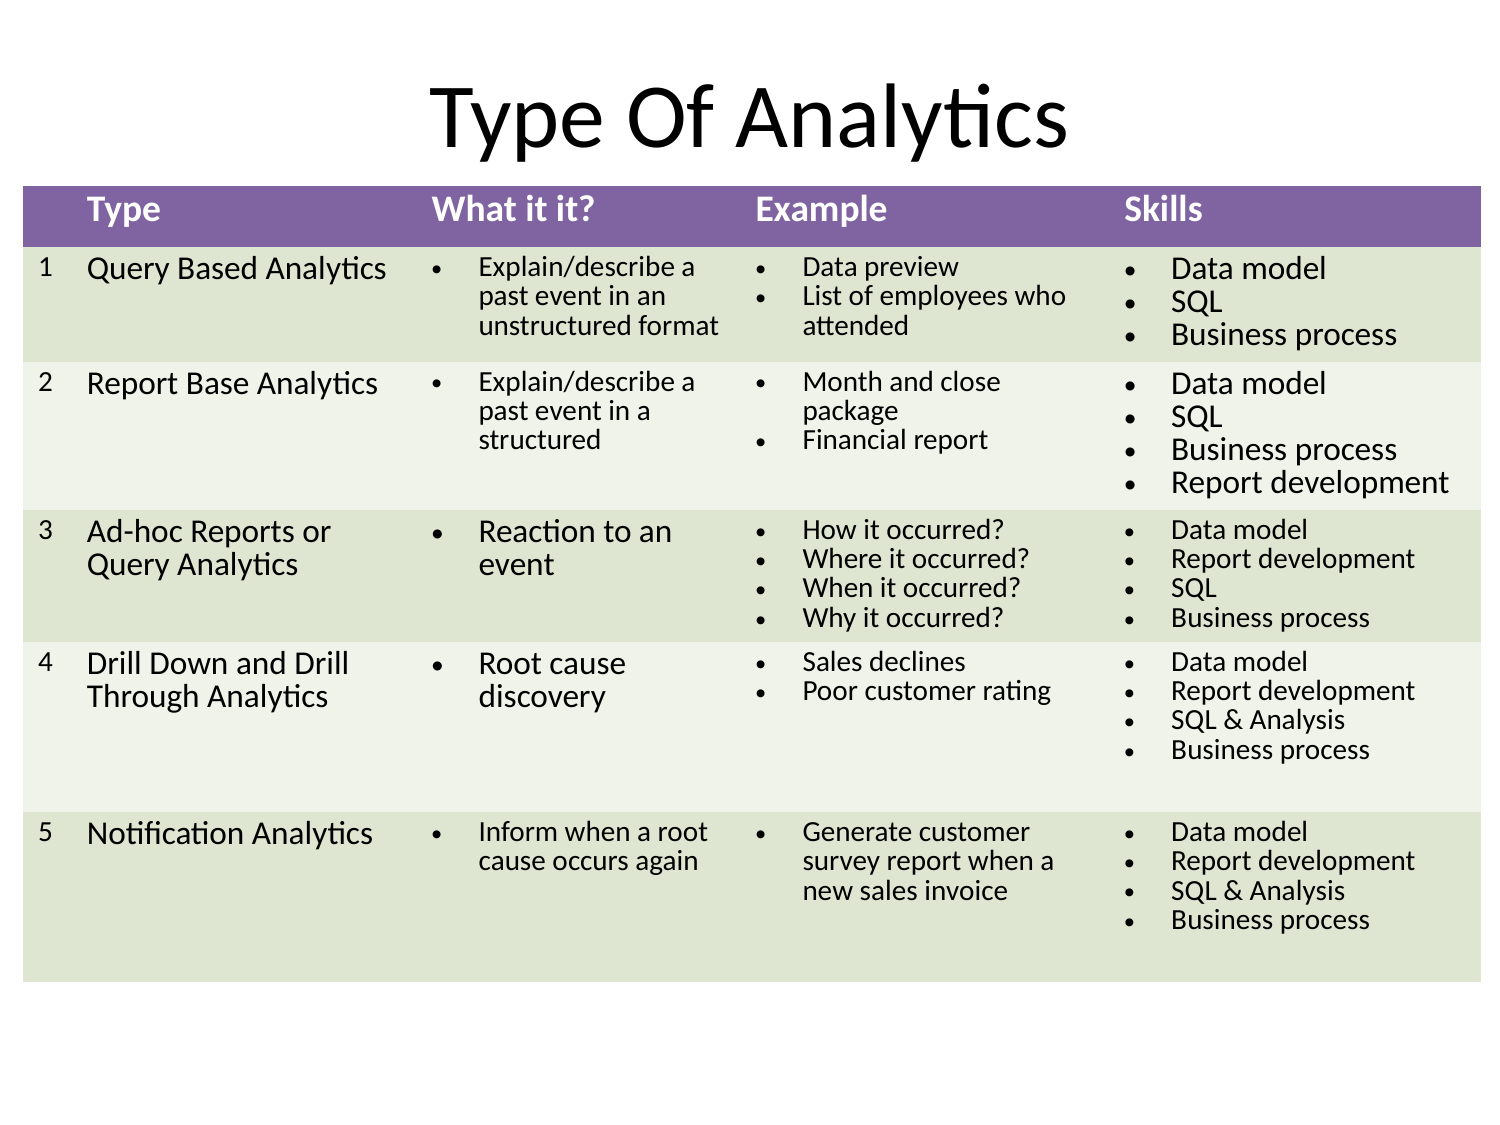

# Type Of Analytics
|  | Type | What it it? | Example | Skills |
| --- | --- | --- | --- | --- |
| 1 | Query Based Analytics | Explain/describe a past event in an unstructured format | Data preview List of employees who attended | Data model SQL Business process |
| 2 | Report Base Analytics | Explain/describe a past event in a structured | Month and close package Financial report | Data model SQL Business process Report development |
| 3 | Ad-hoc Reports or Query Analytics | Reaction to an event | How it occurred? Where it occurred? When it occurred? Why it occurred? | Data model Report development SQL Business process |
| 4 | Drill Down and Drill Through Analytics | Root cause discovery | Sales declines Poor customer rating | Data model Report development SQL & Analysis Business process |
| 5 | Notification Analytics | Inform when a root cause occurs again | Generate customer survey report when a new sales invoice | Data model Report development SQL & Analysis Business process |